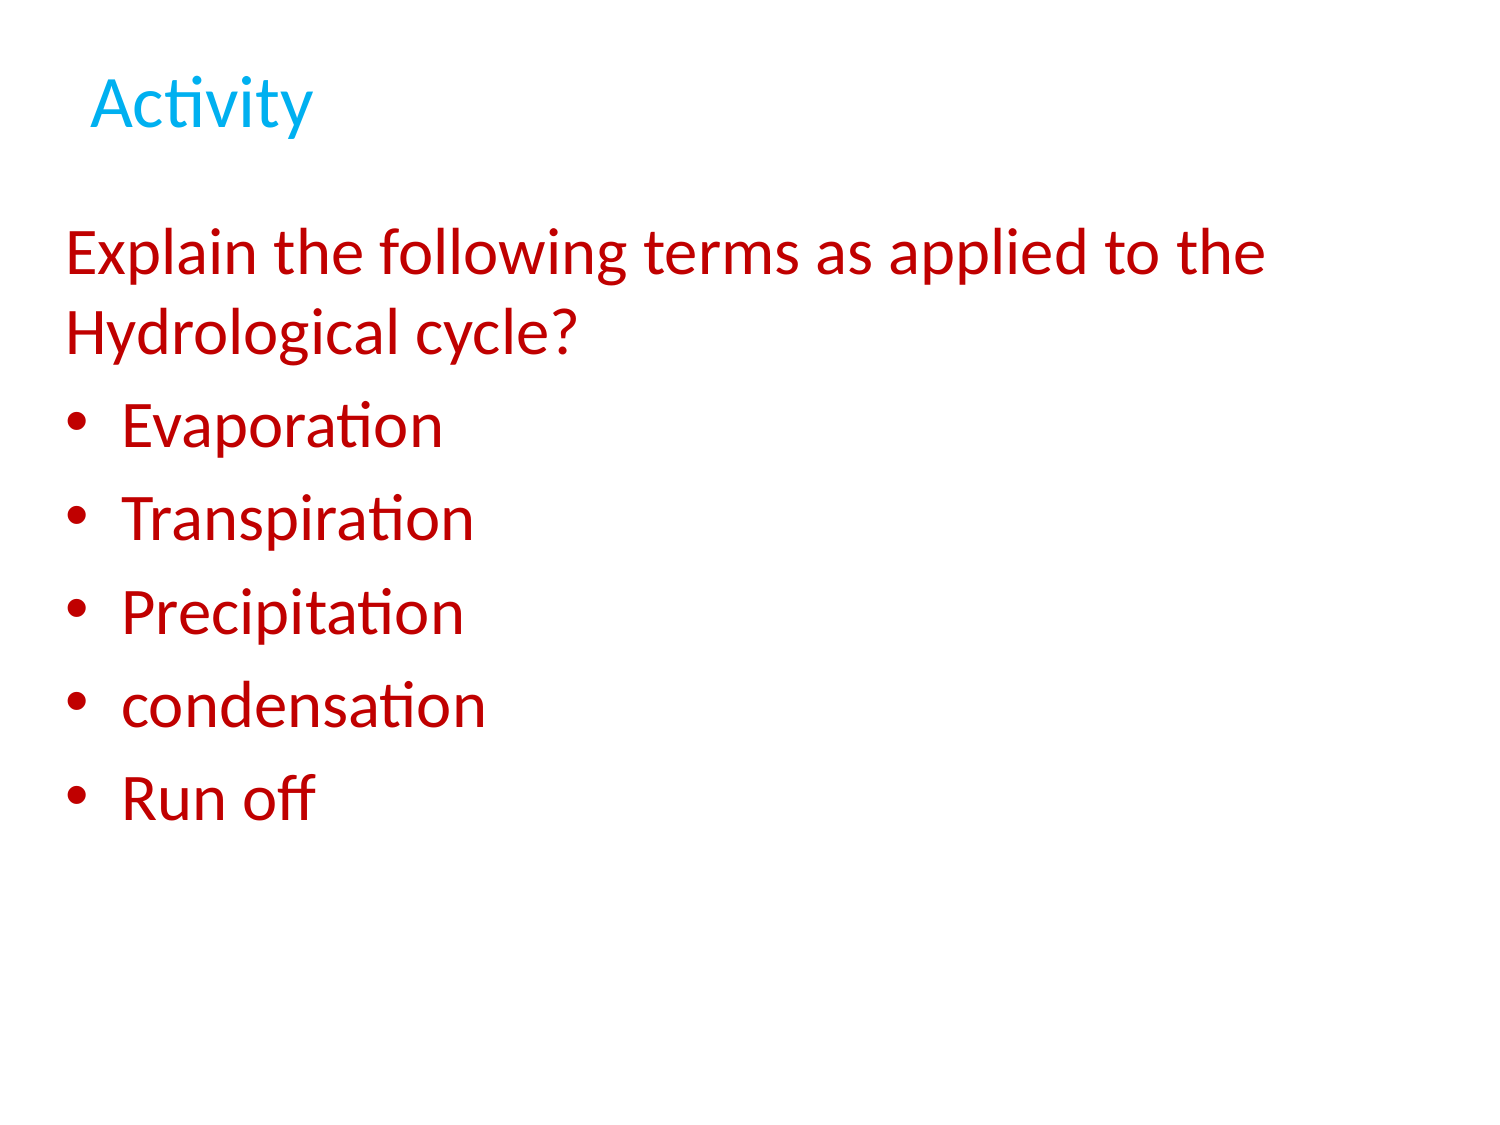

# Activity
Explain the following terms as applied to the Hydrological cycle?
Evaporation
Transpiration
Precipitation
condensation
Run off